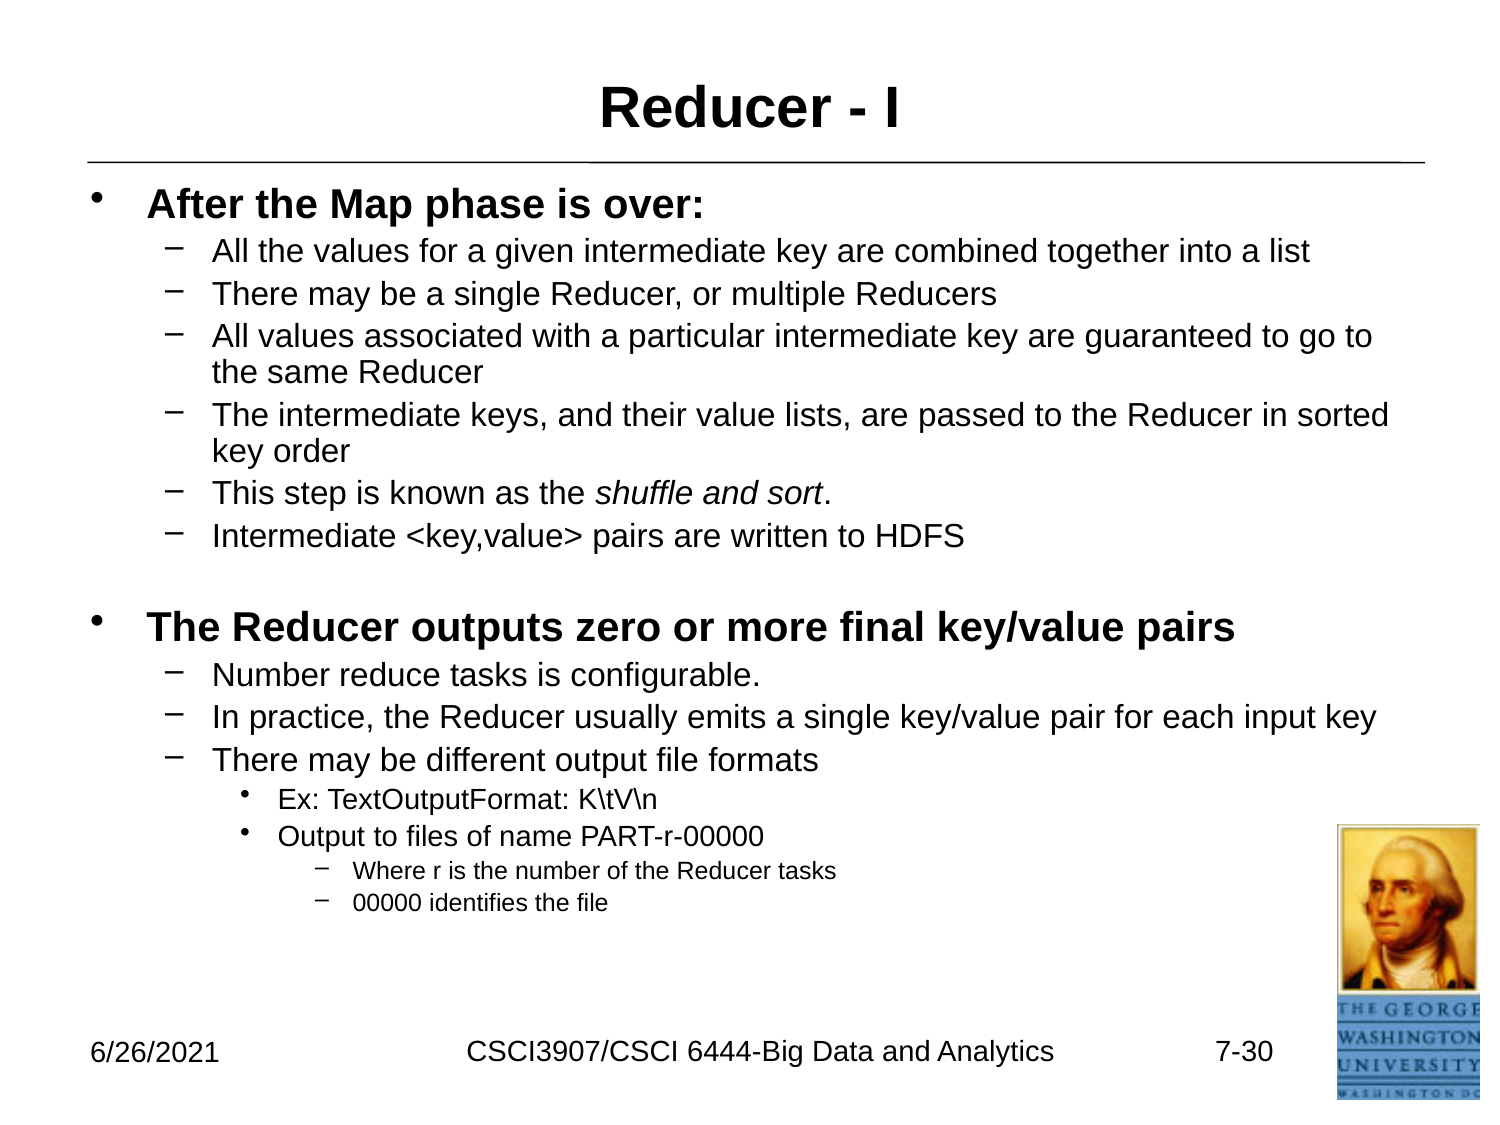

# Reducer - I
After the Map phase is over:
All the values for a given intermediate key are combined together into a list
There may be a single Reducer, or multiple Reducers
All values associated with a particular intermediate key are guaranteed to go to the same Reducer
The intermediate keys, and their value lists, are passed to the Reducer in sorted key order
This step is known as the shuffle and sort.
Intermediate <key,value> pairs are written to HDFS

The Reducer outputs zero or more final key/value pairs
Number reduce tasks is configurable.
In practice, the Reducer usually emits a single key/value pair for each input key
There may be different output file formats
Ex: TextOutputFormat: K\tV\n
Output to files of name PART-r-00000
Where r is the number of the Reducer tasks
00000 identifies the file
CSCI3907/CSCI 6444-Big Data and Analytics
7-30
6/26/2021